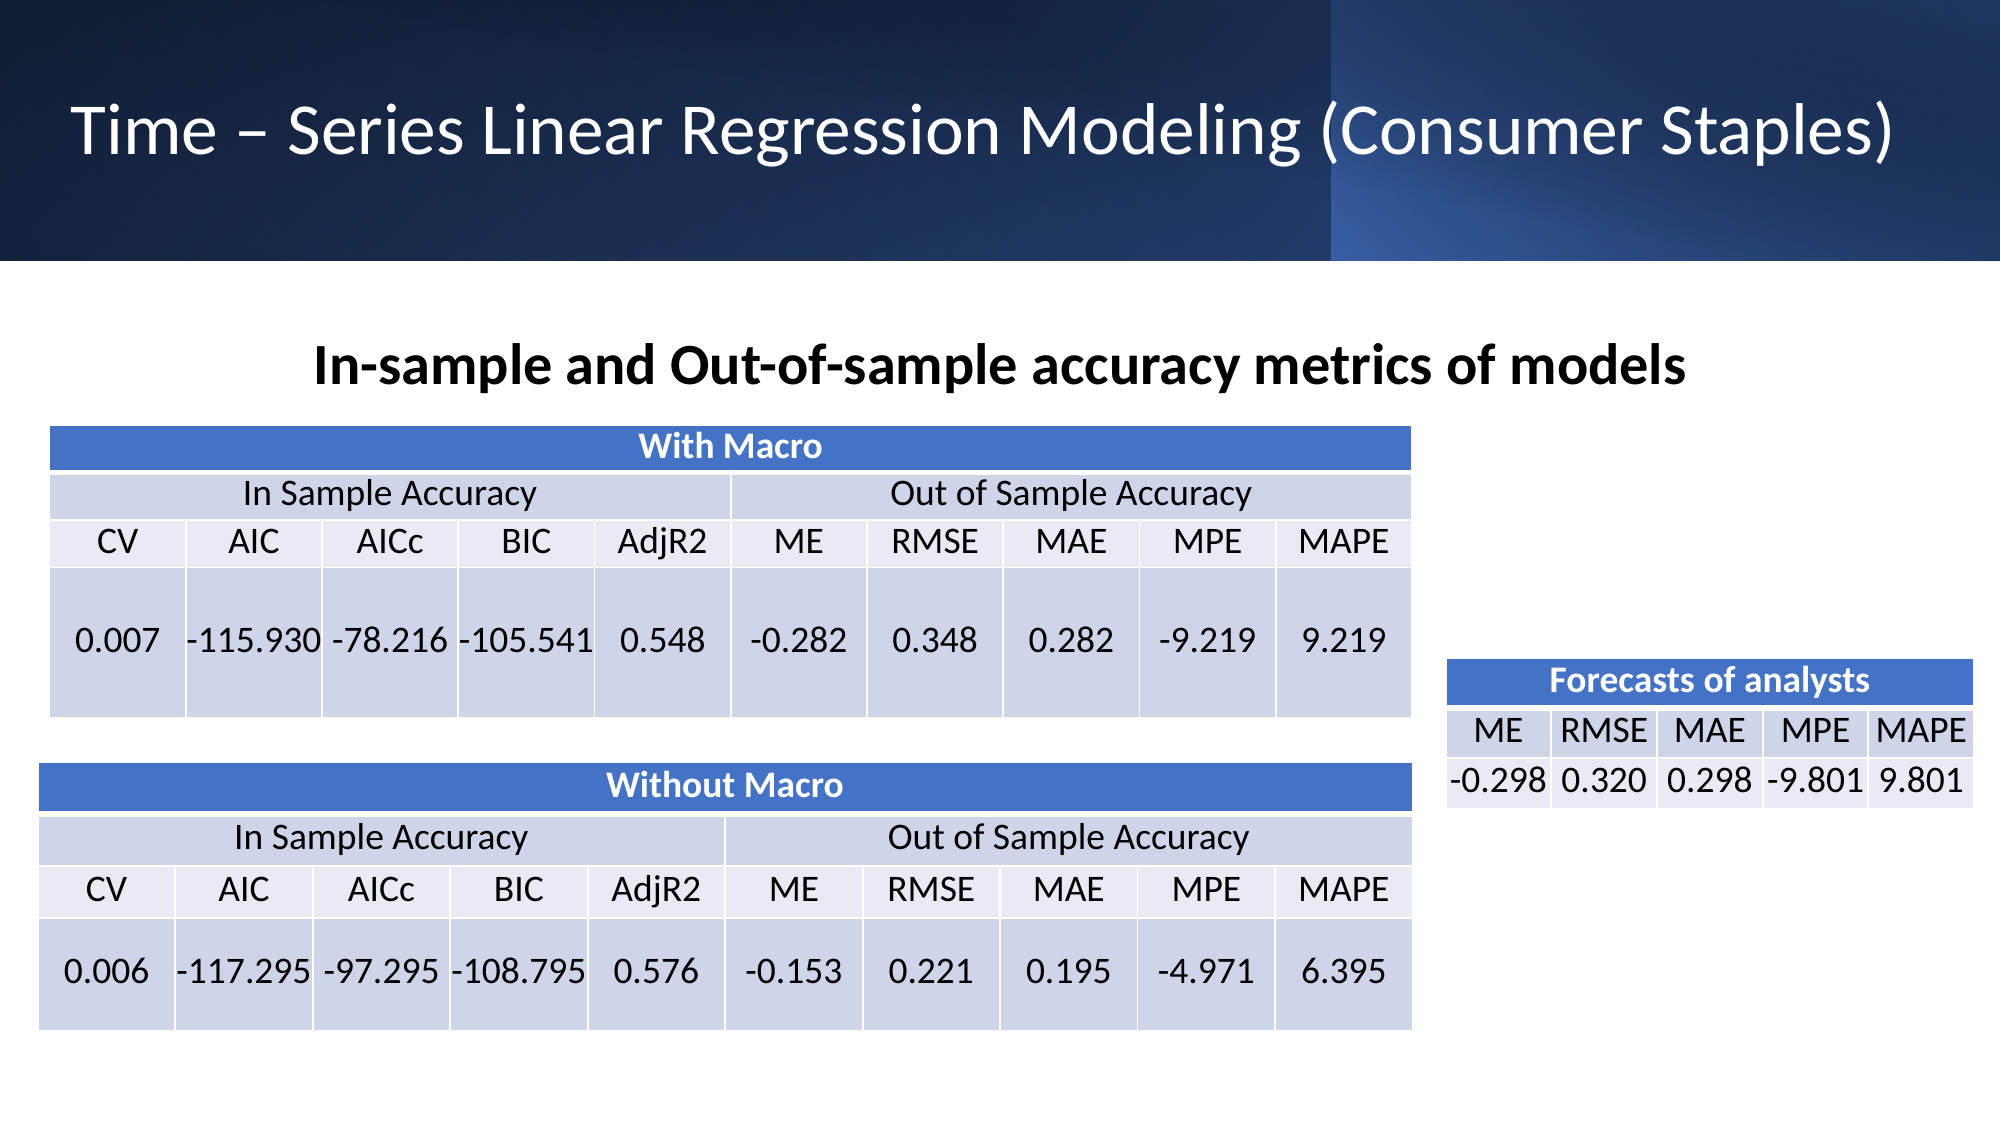

# Time – Series Linear Regression Modeling (Consumer Staples)
In-sample and Out-of-sample accuracy metrics of models
| With Macro​ |  |  |  |  |  |  |  |  |  |
| --- | --- | --- | --- | --- | --- | --- | --- | --- | --- |
| In Sample Accuracy​ |  |  |  |  | Out of Sample Accuracy​ |  |  |  |  |
| CV​ | AIC​ | AICc​ | BIC​ | AdjR2​ | ME​ | RMSE​ | MAE​ | MPE​ | MAPE​ |
| 0.007​ | -115.930​ | -78.216​ | -105.541​ | 0.548​ | -0.282​ | 0.348​ | 0.282​ | -9.219​ | 9.219​ |
| Forecasts of analysts​ |  |  |  |  |
| --- | --- | --- | --- | --- |
| ME​ | RMSE​ | MAE​ | MPE​ | MAPE​ |
| -0.298​ | 0.320​ | 0.298​ | -9.801​ | 9.801​ |
| Without Macro​ |  |  |  |  |  |  |  |  |  |
| --- | --- | --- | --- | --- | --- | --- | --- | --- | --- |
| In Sample Accuracy​ |  |  |  |  | Out of Sample Accuracy​ |  |  |  |  |
| CV​ | AIC​ | AICc​ | BIC​ | AdjR2​ | ME​ | RMSE​ | MAE​ | MPE​ | MAPE​ |
| 0.006​ | -117.295​ | -97.295​ | -108.795​ | 0.576​ | -0.153​ | 0.221​ | 0.195​ | -4.971​ | 6.395​ |